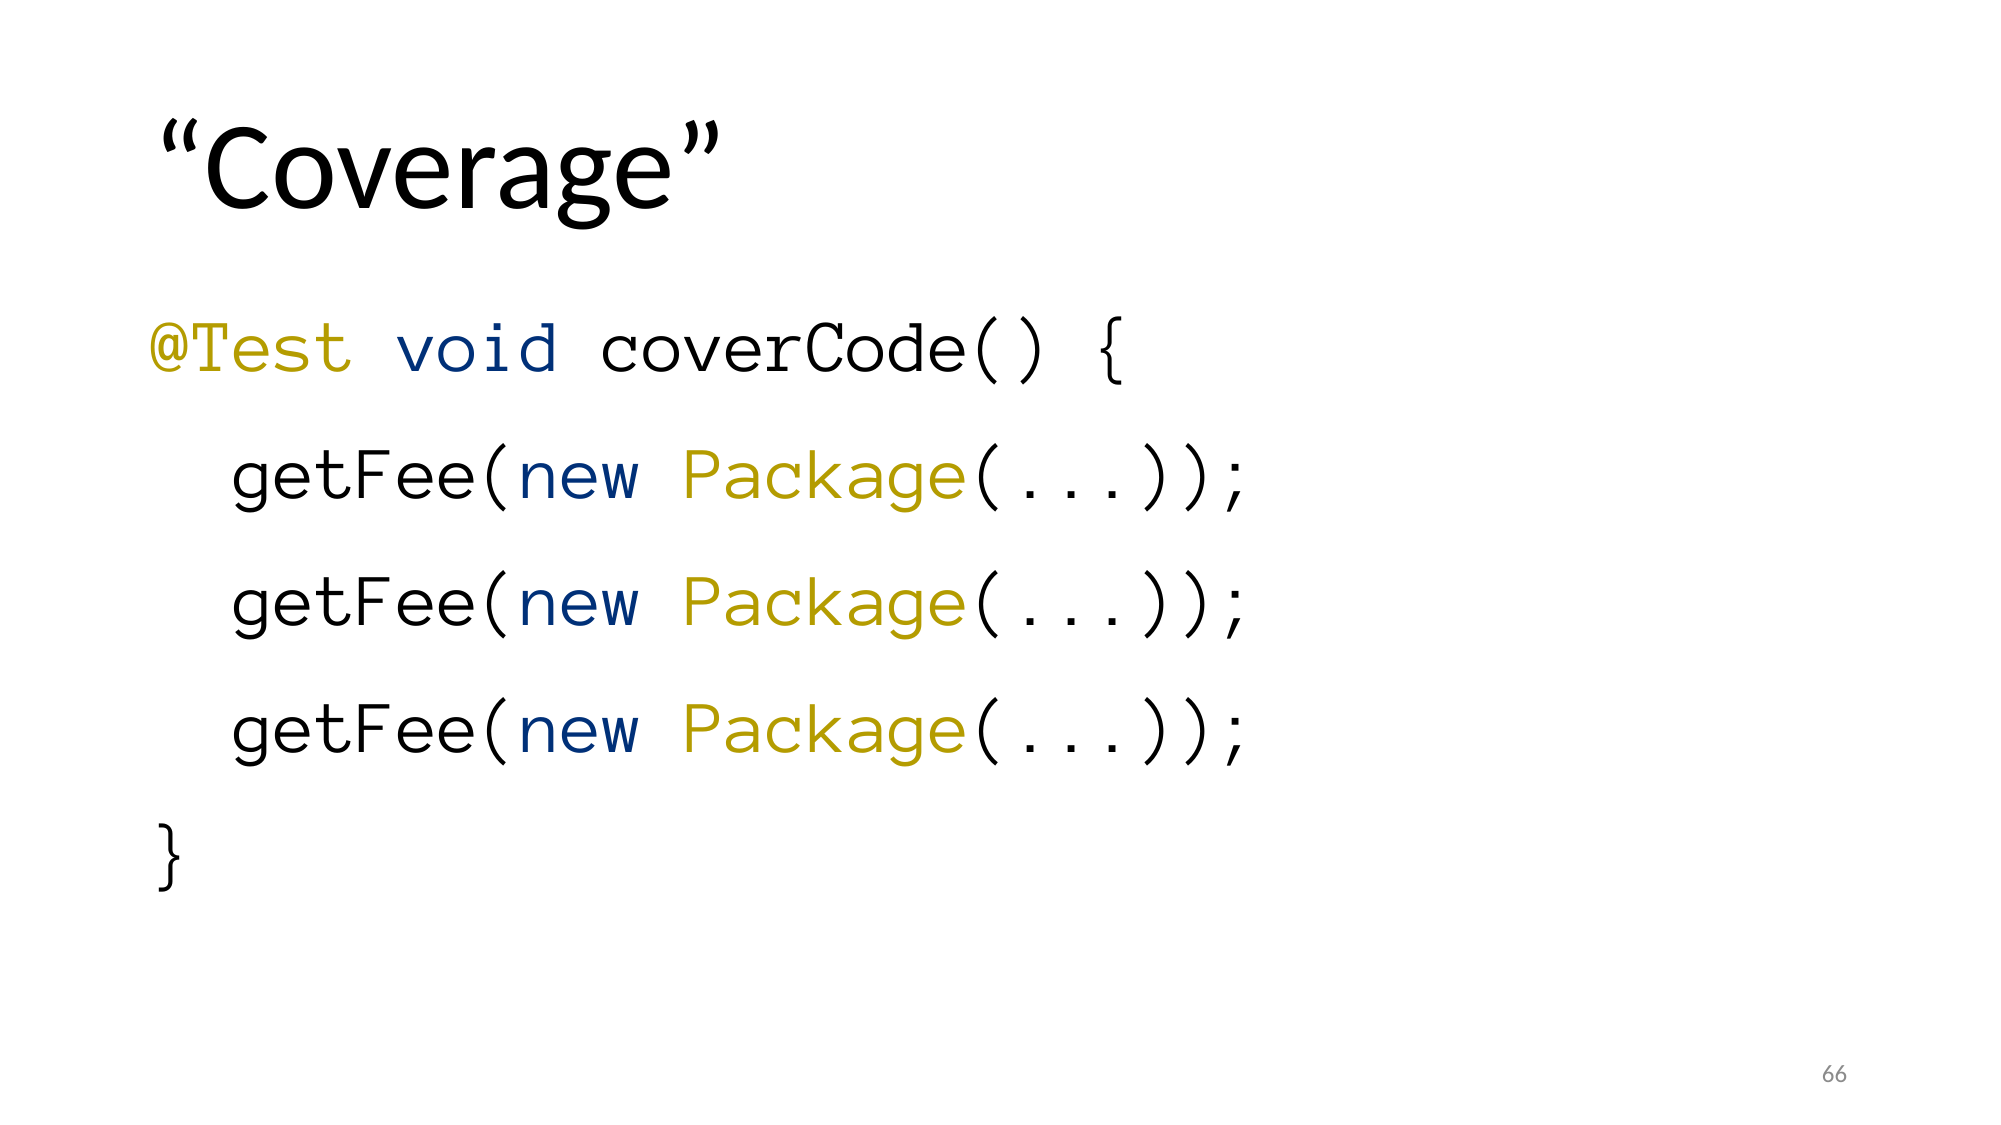

# “Coverage”
@Test void coverCode() {
  getFee(new Package(...));
  getFee(new Package(...));
  getFee(new Package(...));
}
66